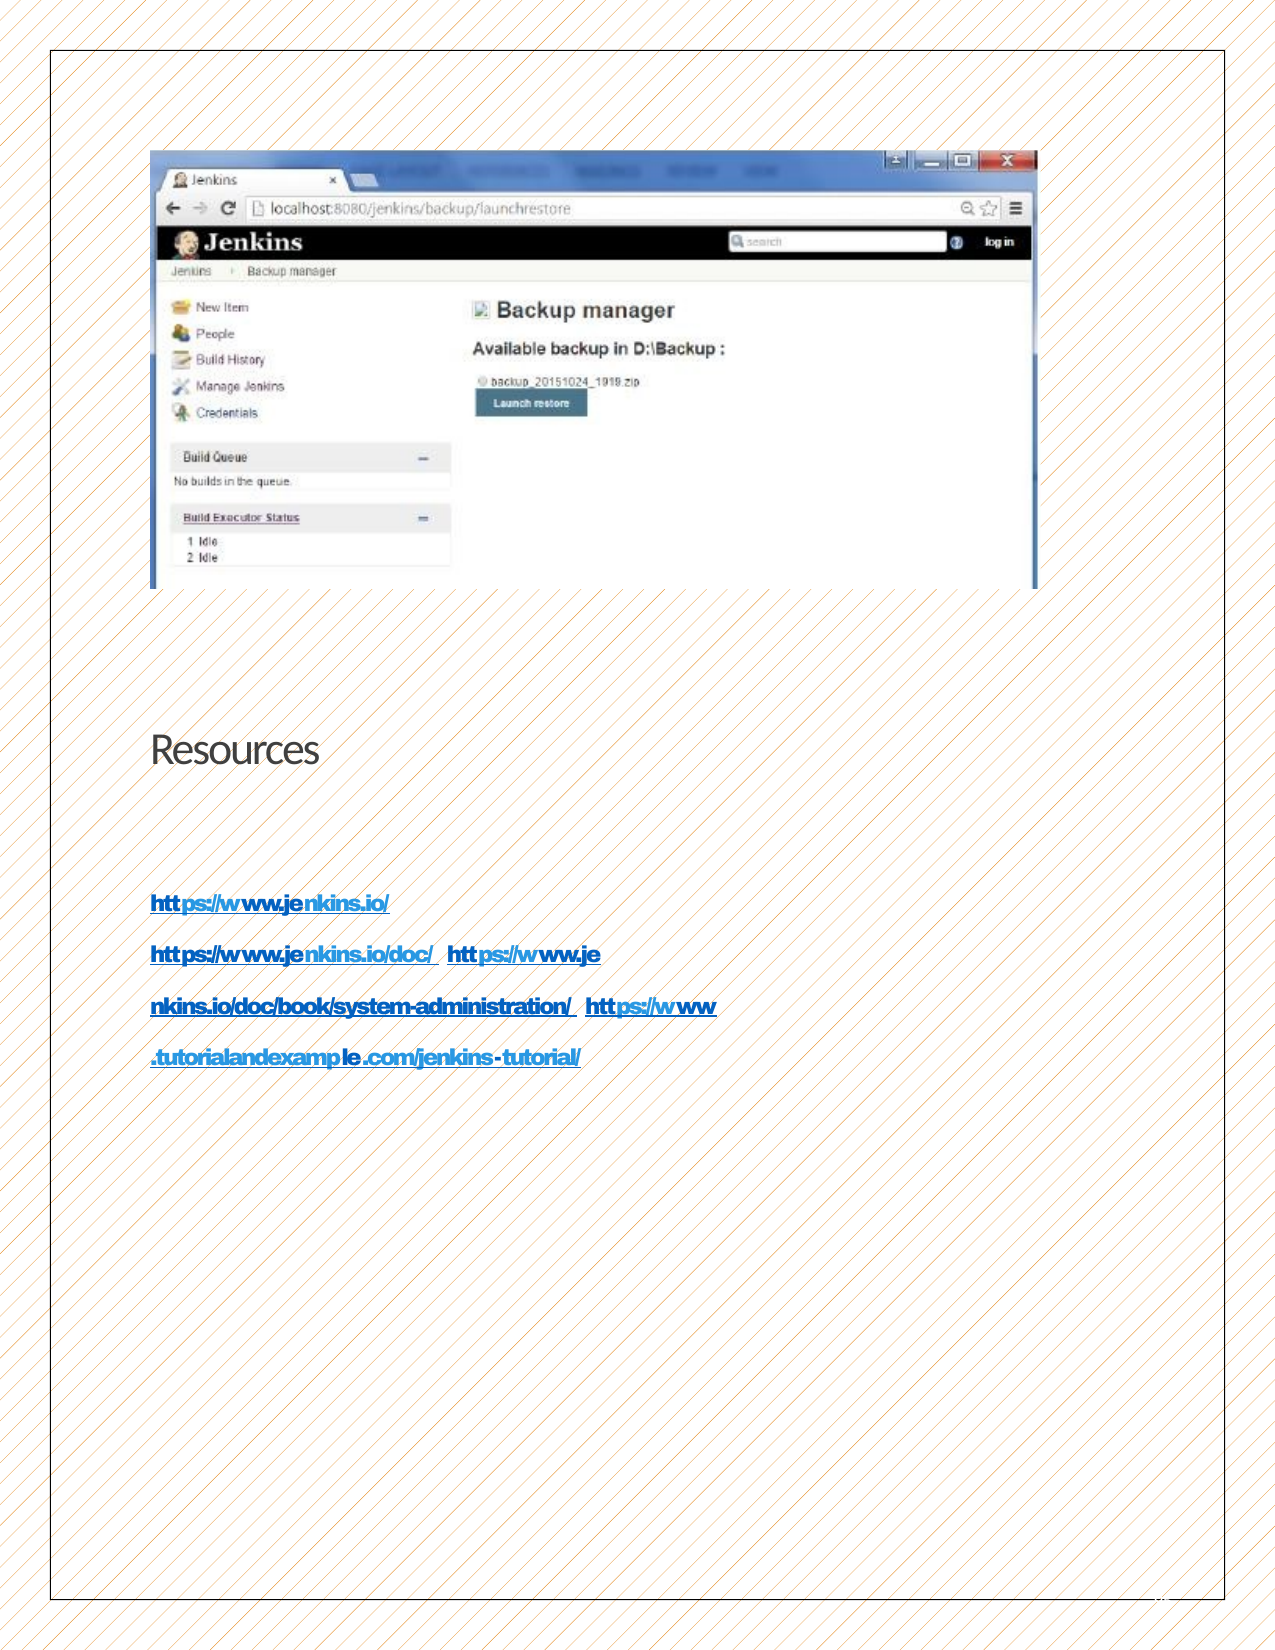

# Resources
https://www.jenkins.io/
https://www.jenkins.io/doc/  https://www.jenkins.io/doc/book/system-administration/  https://www.tutorialandexample.com/jenkins-tutorial/
95